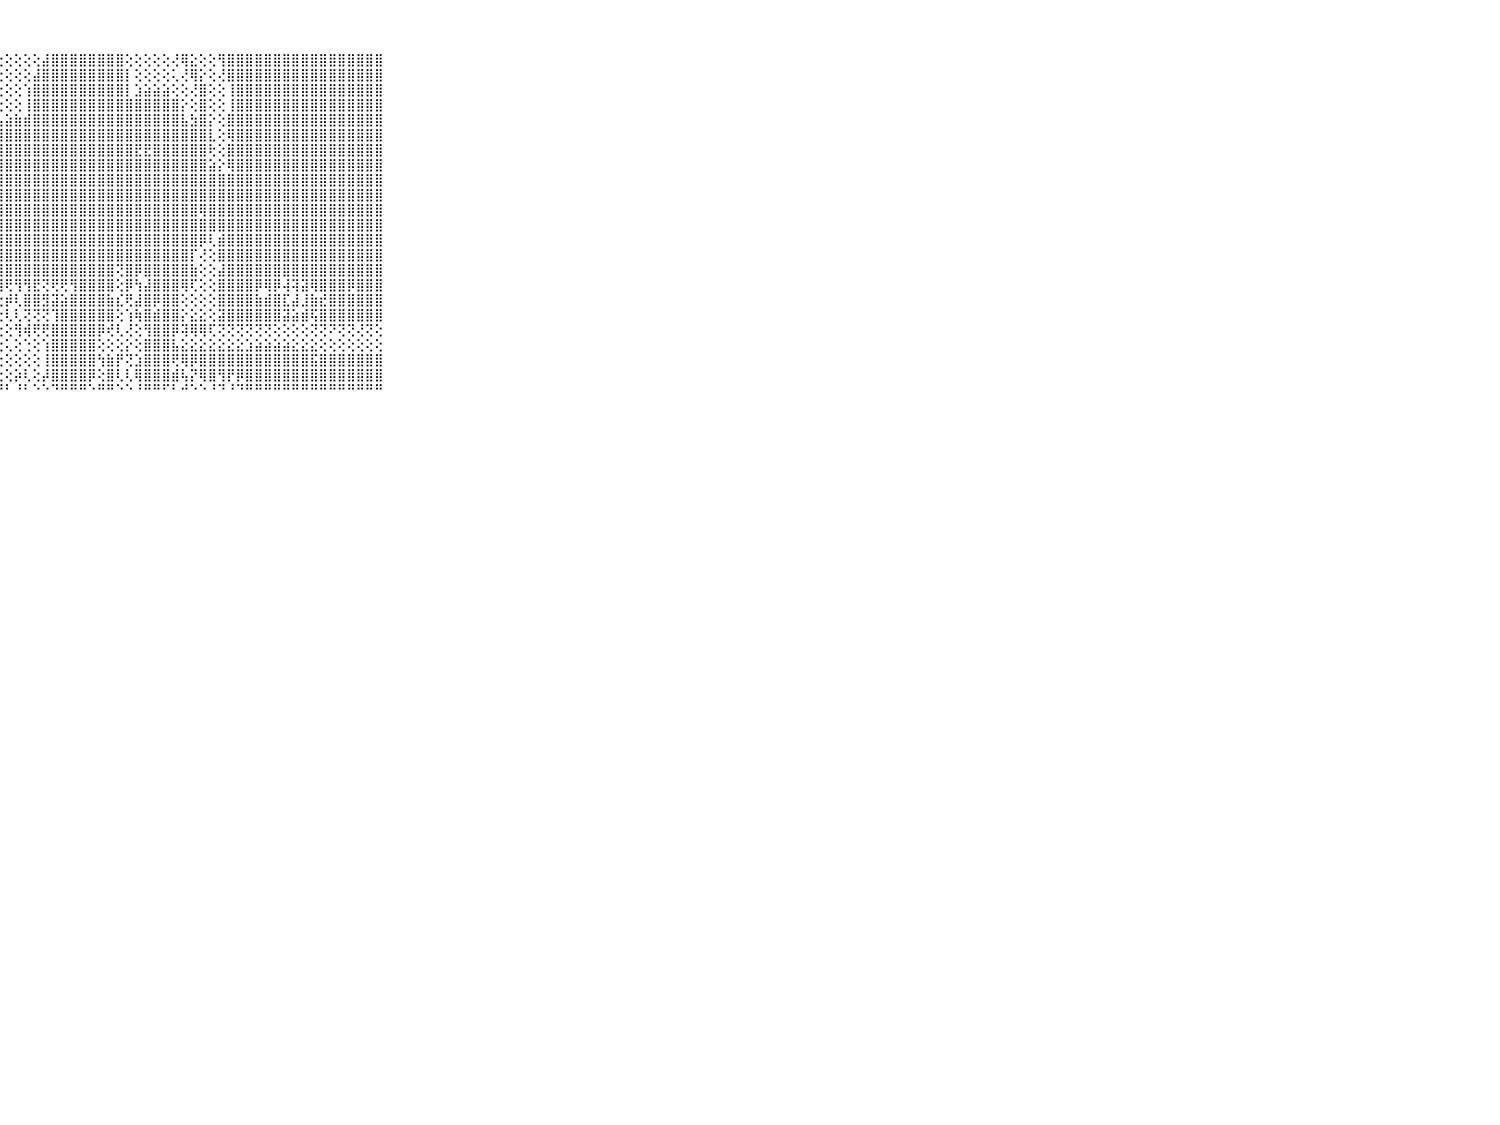

⠀⠀⠀⠀⠀⠀⠀⠀⠀⠀⠀⢸⣿⣿⣿⣿⣿⣿⣿⣿⣿⣿⣿⣿⣿⢟⢕⢕⢕⢕⢕⢕⣼⣿⣿⣿⣿⣿⣿⣿⣿⢕⢕⢕⢕⢕⢜⢿⣕⢕⢕⢻⣿⣿⣿⣿⣿⣿⣿⣿⣿⣿⣿⣿⣿⣿⣿⣿⣿⠀⠀⠀⠀⠀⠀⠀⠀⠀⠀⠀⠀
⠀⠀⠀⠀⠀⠀⠀⠀⠀⠀⠀⢸⣿⣿⣿⣿⣿⣿⣿⣿⣿⣿⣿⣿⡏⢕⢕⢕⢕⢕⢕⣼⣿⣿⣿⣿⣿⣿⣿⣿⣿⡇⢕⢕⢕⢕⢅⢜⢿⡕⢕⢜⣿⣿⣿⣿⣿⣿⣿⣿⣿⣿⣿⣿⣿⣿⣿⣿⣿⠀⠀⠀⠀⠀⠀⠀⠀⠀⠀⠀⠀
⠀⠀⠀⠀⠀⠀⠀⠀⠀⠀⠀⢸⣿⣿⣿⣿⣿⣿⣿⣿⣿⣿⣿⣿⢕⢕⢕⢕⢕⢕⢱⣿⣿⣿⣿⣿⣿⣿⣿⣿⣿⡇⣱⣵⣵⣵⢕⢕⢜⣿⢕⢕⢸⣿⣿⣿⣿⣿⣿⣿⣿⣿⣿⣿⣿⣿⣿⣿⣿⠀⠀⠀⠀⠀⠀⠀⠀⠀⠀⠀⠀
⠀⠀⠀⠀⠀⠀⠀⠀⠀⠀⠀⢸⣿⣿⣿⣿⣿⣿⣿⣿⣿⣿⣿⣿⢕⡕⢕⢕⢕⢕⢸⣿⣿⣿⣿⣿⣿⣿⣿⣿⣿⣿⣿⣿⣿⣿⣿⡕⢕⣿⢕⢕⢸⣿⣿⣿⣿⣿⣿⣿⣿⣿⣿⣿⣿⣿⣿⣿⣿⠀⠀⠀⠀⠀⠀⠀⠀⠀⠀⠀⠀
⠀⠀⠀⠀⠀⠀⠀⠀⠀⠀⠀⢸⣿⣿⣿⣿⣿⣿⣿⣿⣿⣿⣿⣿⣿⢷⣾⣧⣵⣷⣾⣿⣿⣿⣿⣿⣿⣿⣿⣿⣿⣿⣿⣿⣿⣿⣿⣧⣳⣿⡕⢕⣿⣿⣿⣿⣿⣿⣿⣿⣿⣿⣿⣿⣿⣿⣿⣿⣿⠀⠀⠀⠀⠀⠀⠀⠀⠀⠀⠀⠀
⠀⠀⠀⠀⠀⠀⠀⠀⠀⠀⠀⢸⣿⣿⣿⣿⣿⣿⣿⣿⣿⣿⣿⣿⣿⣿⣿⣿⣿⣿⣿⣿⣿⣿⣿⣿⣿⣿⣿⣿⣿⣿⣿⣿⣿⣿⣿⣿⣿⣿⣇⢕⢿⣿⣿⣿⣿⣿⣿⣿⣿⣿⣿⣿⣿⣿⣿⣿⣿⠀⠀⠀⠀⠀⠀⠀⠀⠀⠀⠀⠀
⠀⠀⠀⠀⠀⠀⠀⠀⠀⠀⠀⢸⣿⣿⣿⣿⣿⣿⣿⣿⣿⣿⣿⣿⣿⣿⣿⣿⣿⣿⣿⣿⣿⣿⣿⣿⣿⣿⣿⣿⣿⣿⣟⣟⣿⣿⣿⣿⣿⣿⢗⢕⣿⣿⣿⣿⣿⣿⣿⣿⣿⣿⣿⣿⣿⣿⣿⣿⣿⠀⠀⠀⠀⠀⠀⠀⠀⠀⠀⠀⠀
⠀⠀⠀⠀⠀⠀⠀⠀⠀⠀⠀⢸⣿⣿⣿⣿⣿⣿⣿⣿⣿⣿⣿⣿⣿⣿⣿⣿⣿⣿⣿⣿⣿⣿⣿⣿⣿⣿⣿⣿⣿⣿⣿⣿⣿⣿⣿⣿⣿⣿⣵⡕⢿⣿⣿⣿⣿⣿⣿⣿⣿⣿⣿⣿⣿⣿⣿⣿⣿⠀⠀⠀⠀⠀⠀⠀⠀⠀⠀⠀⠀
⠀⠀⠀⠀⠀⠀⠀⠀⠀⠀⠀⢸⣿⣿⢿⣿⡿⡿⣿⣿⢿⣿⣿⣿⣿⣿⣿⣿⣿⣿⣿⣿⣿⣿⣿⣿⣿⣿⣿⣿⣿⣿⣿⣿⣿⣿⣿⣿⣿⣿⣿⣿⣿⣿⣿⣿⣿⣿⣿⣿⣿⣿⣿⣿⣿⣿⣿⣿⣿⠀⠀⠀⠀⠀⠀⠀⠀⠀⠀⠀⠀
⠀⠀⠀⠀⠀⠀⠀⠀⠀⠀⠀⢸⣿⣿⣿⣿⣿⣿⣿⣿⣷⣿⣿⣿⣿⣿⣿⣿⣿⣿⣿⣿⣿⣿⣿⣿⣿⣿⣿⣿⣿⣿⣿⣿⣿⣿⣿⣿⣿⣿⣿⣿⣿⣿⣿⣿⣿⣿⣿⣿⣿⣿⣿⣿⣿⣿⣿⣿⣿⠀⠀⠀⠀⠀⠀⠀⠀⠀⠀⠀⠀
⠀⠀⠀⠀⠀⠀⠀⠀⠀⠀⠀⢸⣿⣿⣿⣿⣿⣿⣿⣿⣿⣿⣿⣿⣿⣿⣿⣿⣿⣿⣿⣿⣿⣿⣿⣿⣿⣿⣿⣿⣿⣿⣿⣿⣿⣿⣿⣿⣿⢿⣿⣿⣿⣿⣿⣿⣿⣿⣿⣿⣿⣿⣿⣿⣿⣿⣿⣿⣿⠀⠀⠀⠀⠀⠀⠀⠀⠀⠀⠀⠀
⠀⠀⠀⠀⠀⠀⠀⠀⠀⠀⠀⢸⣿⣿⣿⣿⣿⣿⣿⣿⣿⣿⣿⣿⣿⣿⣿⣿⣿⣿⣿⣿⣿⣿⣿⣿⣿⣿⣿⣿⣿⣿⣿⣿⣿⣿⣿⣿⣿⣿⣿⣿⣿⣿⣿⣿⣿⣿⣿⣿⣿⣿⣿⣿⣿⣿⣿⣿⣿⠀⠀⠀⠀⠀⠀⠀⠀⠀⠀⠀⠀
⠀⠀⠀⠀⠀⠀⠀⠀⠀⠀⠀⢸⣿⣿⣿⣿⣿⣿⣿⣿⣿⣿⣿⣿⣿⣿⣿⣿⣿⣿⣿⣿⣿⣿⣿⣿⣿⣿⣿⣿⣿⣿⣿⣿⣿⣿⣿⣿⣿⡿⢇⣾⣿⣿⣿⣿⣿⣿⣿⣿⣿⣿⣿⣿⣿⣿⣿⣿⣿⠀⠀⠀⠀⠀⠀⠀⠀⠀⠀⠀⠀
⠀⠀⠀⠀⠀⠀⠀⠀⠀⠀⠀⢸⣿⣿⣿⣿⣿⣿⣿⣿⣿⣿⣿⣿⣿⣿⣿⣿⣿⣿⣿⣿⣿⣿⣿⣿⣿⣿⣿⣿⣿⣿⣿⣿⣿⣿⣿⣿⡏⢜⢕⣿⣿⣿⣿⣿⣿⣿⣿⣿⣿⣿⣿⣿⣿⣿⣿⣿⣿⠀⠀⠀⠀⠀⠀⠀⠀⠀⠀⠀⠀
⠀⠀⠀⠀⠀⠀⠀⠀⠀⠀⠀⢸⣿⣿⣿⣿⣿⣿⢿⢿⣿⣿⣿⣿⣿⣿⣿⣿⣿⣿⣿⣿⣿⣿⣿⣿⣿⣿⣿⣿⢝⣿⡿⣿⣿⣿⣿⣿⣷⢕⢕⣼⣿⣿⣿⣿⣿⣿⣿⣿⣿⣿⣿⣿⣿⣿⣿⣿⣿⠀⠀⠀⠀⠀⠀⠀⠀⠀⠀⠀⠀
⠀⠀⠀⠀⠀⠀⠀⠀⠀⠀⠀⢱⣿⣿⣿⣿⣿⣿⣿⣿⣿⣿⣿⣿⣿⢿⢟⢹⢟⢻⢻⣟⢝⢟⢟⢻⣿⣿⣿⣿⢕⡿⢳⣼⣿⣿⣿⢿⢏⢕⢕⣿⣿⣿⣿⡿⢿⡿⢼⢽⣽⢿⣿⣿⣿⡿⣿⣿⣿⠀⠀⠀⠀⠀⠀⠀⠀⠀⠀⠀⠀
⠀⠀⠀⠀⠀⠀⠀⠀⠀⠀⠀⢸⣿⣿⣿⣿⣿⣿⣿⢿⣿⡿⣿⣿⢏⢕⢱⢕⡾⢇⣿⣿⣻⣽⣵⣿⣿⣿⣿⣷⣎⢟⣼⣿⡿⣿⣿⢕⢕⢕⢕⣿⣿⣿⣿⣷⣾⣿⣏⣼⣸⣷⣞⣿⣿⣿⣿⣿⣿⠀⠀⠀⠀⠀⠀⠀⠀⠀⠀⠀⠀
⠀⠀⠀⠀⠀⠀⠀⠀⠀⠀⠀⢸⡿⣿⣿⣿⣯⣟⡟⢏⢻⣿⣿⢏⢕⢕⢕⢕⢇⢇⢝⢝⢝⢹⣿⣿⣿⣿⣿⣿⢕⢱⢷⣿⣾⣿⣿⡕⣕⣕⢕⣽⣿⣿⣿⣿⣿⣿⣽⣵⣾⢯⣿⣿⣿⣿⣿⣿⣿⠀⠀⠀⠀⠀⠀⠀⠀⠀⠀⠀⠀
⠀⠀⠀⠀⠀⠀⠀⠀⠀⠀⠀⢱⢿⣷⣿⣿⣿⢿⢯⢜⣿⡿⢝⢕⢕⢕⢕⢕⢕⢻⢾⢟⢟⣿⣿⣿⣿⣿⡿⢞⢇⢜⢕⢻⣿⣿⡿⢽⢿⢿⢏⢝⢝⢝⢝⢝⢝⢕⢕⢕⢕⢝⢝⠝⢝⢝⢜⢝⢕⠀⠀⠀⠀⠀⠀⠀⠀⠀⠀⠀⠀
⠀⠀⠀⠀⠀⠀⠀⠀⠀⠀⠀⠀⠕⢑⢕⢑⢑⢑⢕⢕⢍⢕⢅⢁⢕⢕⢕⢕⢅⢕⢑⢕⢱⣿⣿⣿⣿⣿⢕⢕⢕⡕⢕⣿⣿⣿⣧⣕⣕⣕⣕⣕⣕⣕⣱⣵⣵⣵⣵⣕⣕⣕⢕⢕⢕⢕⢕⢕⢕⠀⠀⠀⠀⠀⠀⠀⠀⠀⠀⠀⠀
⠀⠀⠀⠀⠀⠀⠀⠀⠀⠀⠀⠀⢔⢕⢕⢕⢕⢕⢕⢕⢕⢕⢕⢕⢕⢕⢕⢕⢕⢕⢕⢕⢸⣿⣿⣿⣿⣿⢳⣷⡟⢝⣱⣿⣿⣿⢟⢿⡿⣿⣿⣿⣿⣿⣿⣿⣿⣿⣿⣿⣿⣯⣿⣿⣿⣿⣿⣿⣿⠀⠀⠀⠀⠀⠀⠀⠀⠀⠀⠀⠀
⠀⠀⠀⠀⠀⠀⠀⠀⠀⠀⠀⢀⢕⢕⢕⢕⢕⡕⢕⣵⡵⢳⢕⢕⢕⡕⢕⢕⢕⡵⢇⢕⡼⣿⣿⣿⣿⡿⢕⣿⢇⢇⢿⣿⣿⣿⣾⢧⡝⢿⣿⢻⡟⡿⣿⣿⣿⣿⣿⣿⣿⣿⣿⣿⣿⣿⣿⣿⣿⠀⠀⠀⠀⠀⠀⠀⠀⠀⠀⠀⠀
⠀⠀⠀⠀⠀⠀⠀⠀⠀⠀⠀⠑⠑⠑⠑⠑⠋⠋⠑⠑⠑⠃⠑⠑⠑⠑⠑⠙⠃⠘⠃⠑⠑⠙⠛⠛⠛⠑⠛⠛⠑⠑⠘⠛⠛⠋⠃⠚⠑⠑⠘⠙⠘⠙⠛⠛⠛⠛⠛⠛⠛⠛⠛⠛⠛⠛⠛⠛⠛⠀⠀⠀⠀⠀⠀⠀⠀⠀⠀⠀⠀